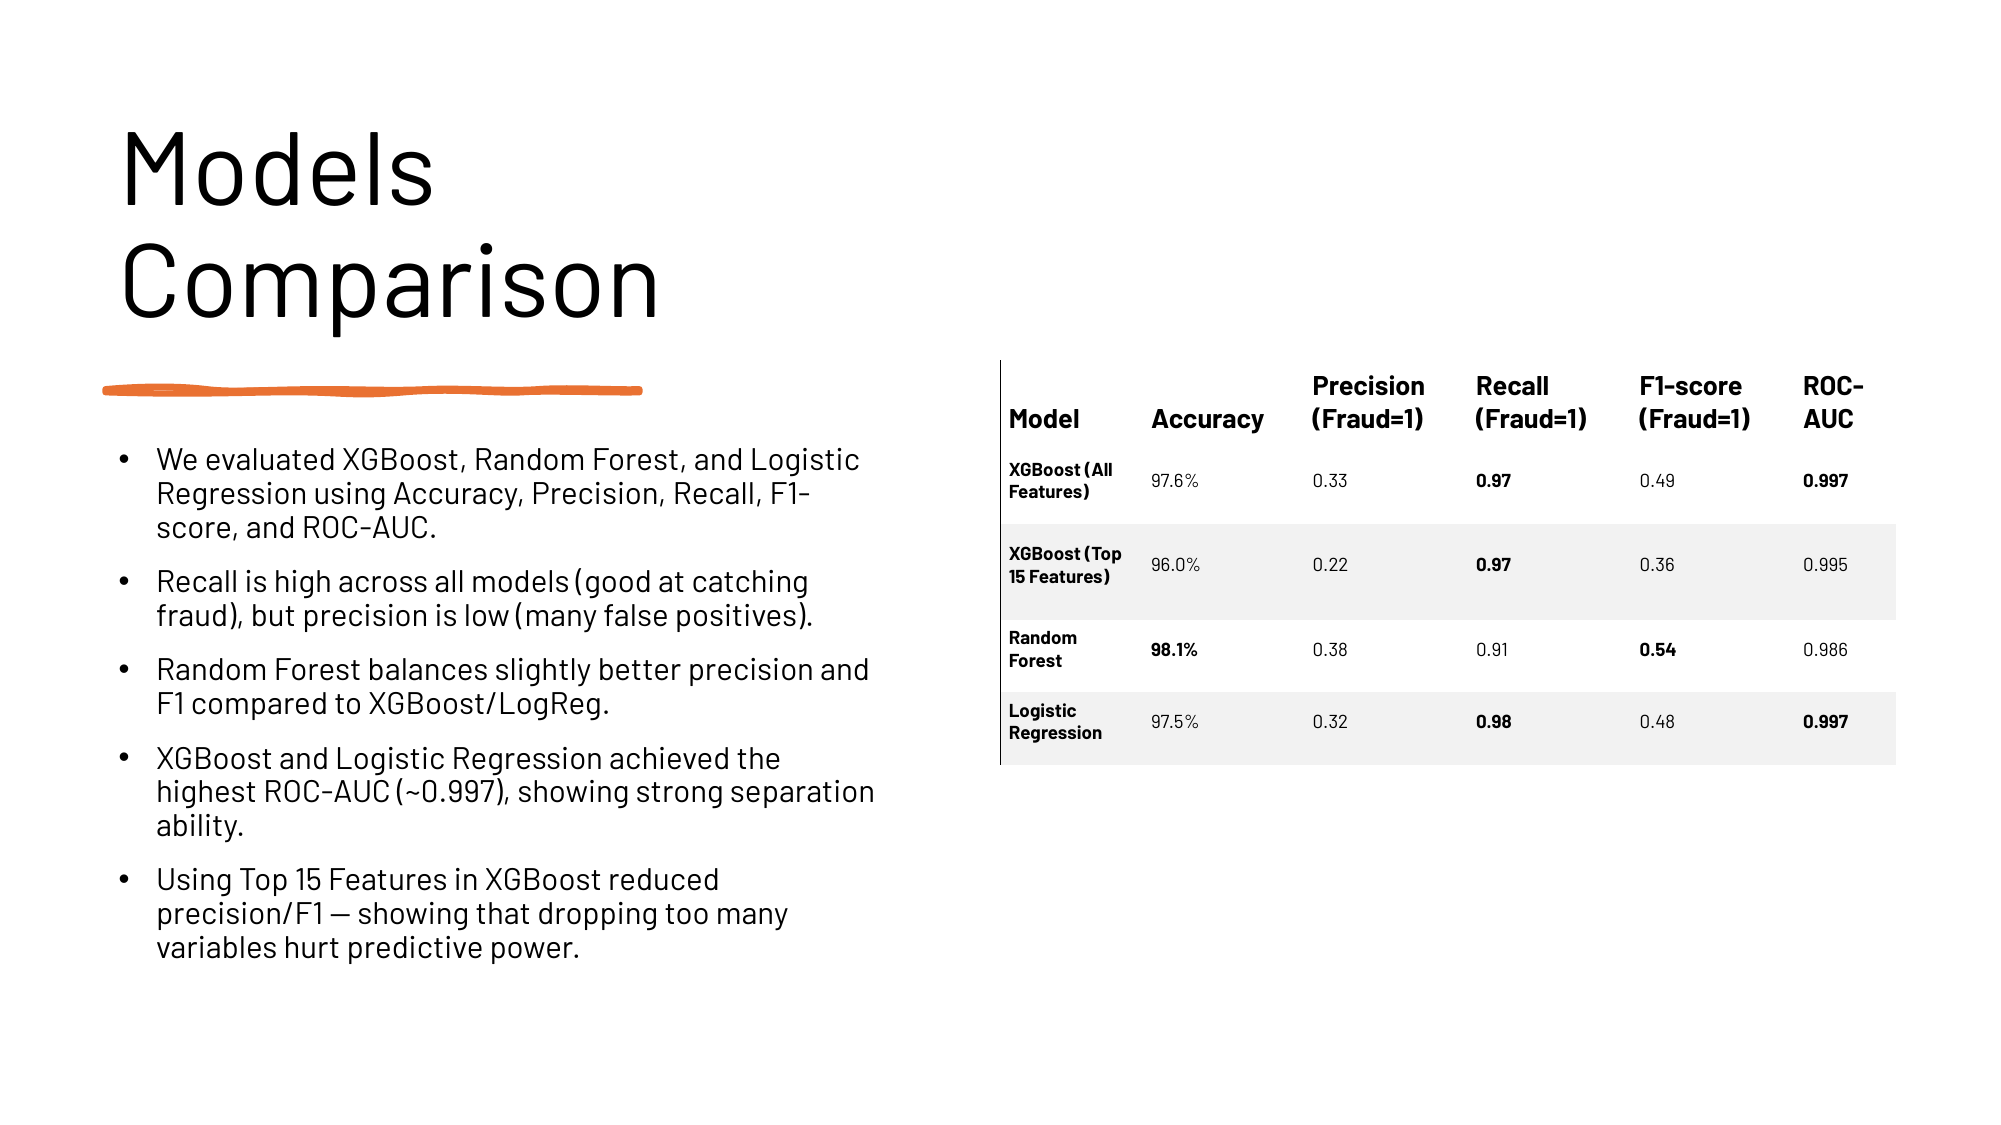

# Models Comparison
| Model | Accuracy | Precision (Fraud=1) | Recall (Fraud=1) | F1-score (Fraud=1) | ROC-AUC |
| --- | --- | --- | --- | --- | --- |
| XGBoost (All Features) | 97.6% | 0.33 | 0.97 | 0.49 | 0.997 |
| XGBoost (Top 15 Features) | 96.0% | 0.22 | 0.97 | 0.36 | 0.995 |
| Random Forest | 98.1% | 0.38 | 0.91 | 0.54 | 0.986 |
| Logistic Regression | 97.5% | 0.32 | 0.98 | 0.48 | 0.997 |

We evaluated XGBoost, Random Forest, and Logistic Regression using Accuracy, Precision, Recall, F1-score, and ROC-AUC.
Recall is high across all models (good at catching fraud), but precision is low (many false positives).
Random Forest balances slightly better precision and F1 compared to XGBoost/LogReg.
XGBoost and Logistic Regression achieved the highest ROC-AUC (~0.997), showing strong separation ability.
Using Top 15 Features in XGBoost reduced precision/F1 — showing that dropping too many variables hurt predictive power.

38